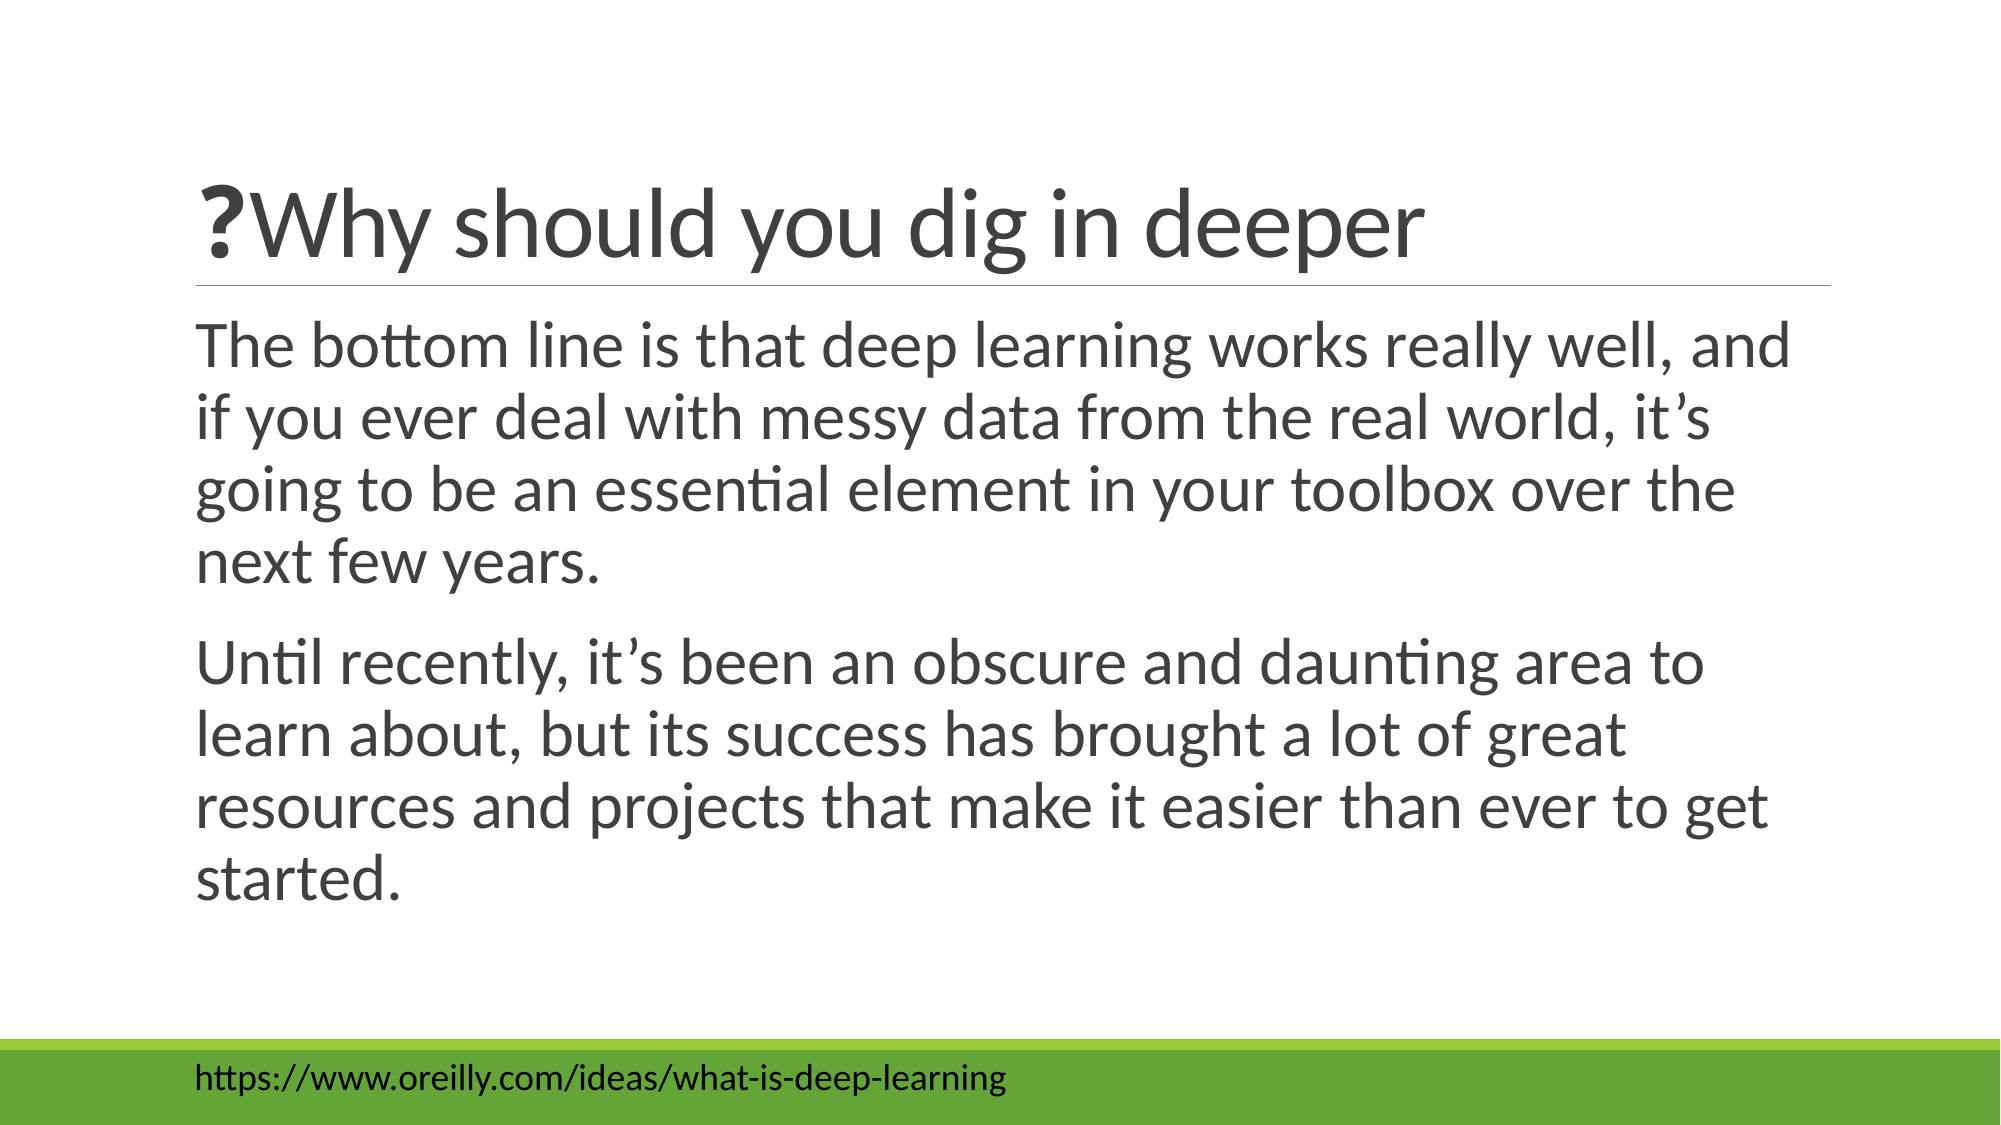

# Why should you dig in deeper?
The bottom line is that deep learning works really well, and if you ever deal with messy data from the real world, it’s going to be an essential element in your toolbox over the next few years.
Until recently, it’s been an obscure and daunting area to learn about, but its success has brought a lot of great resources and projects that make it easier than ever to get started.
https://www.oreilly.com/ideas/what-is-deep-learning